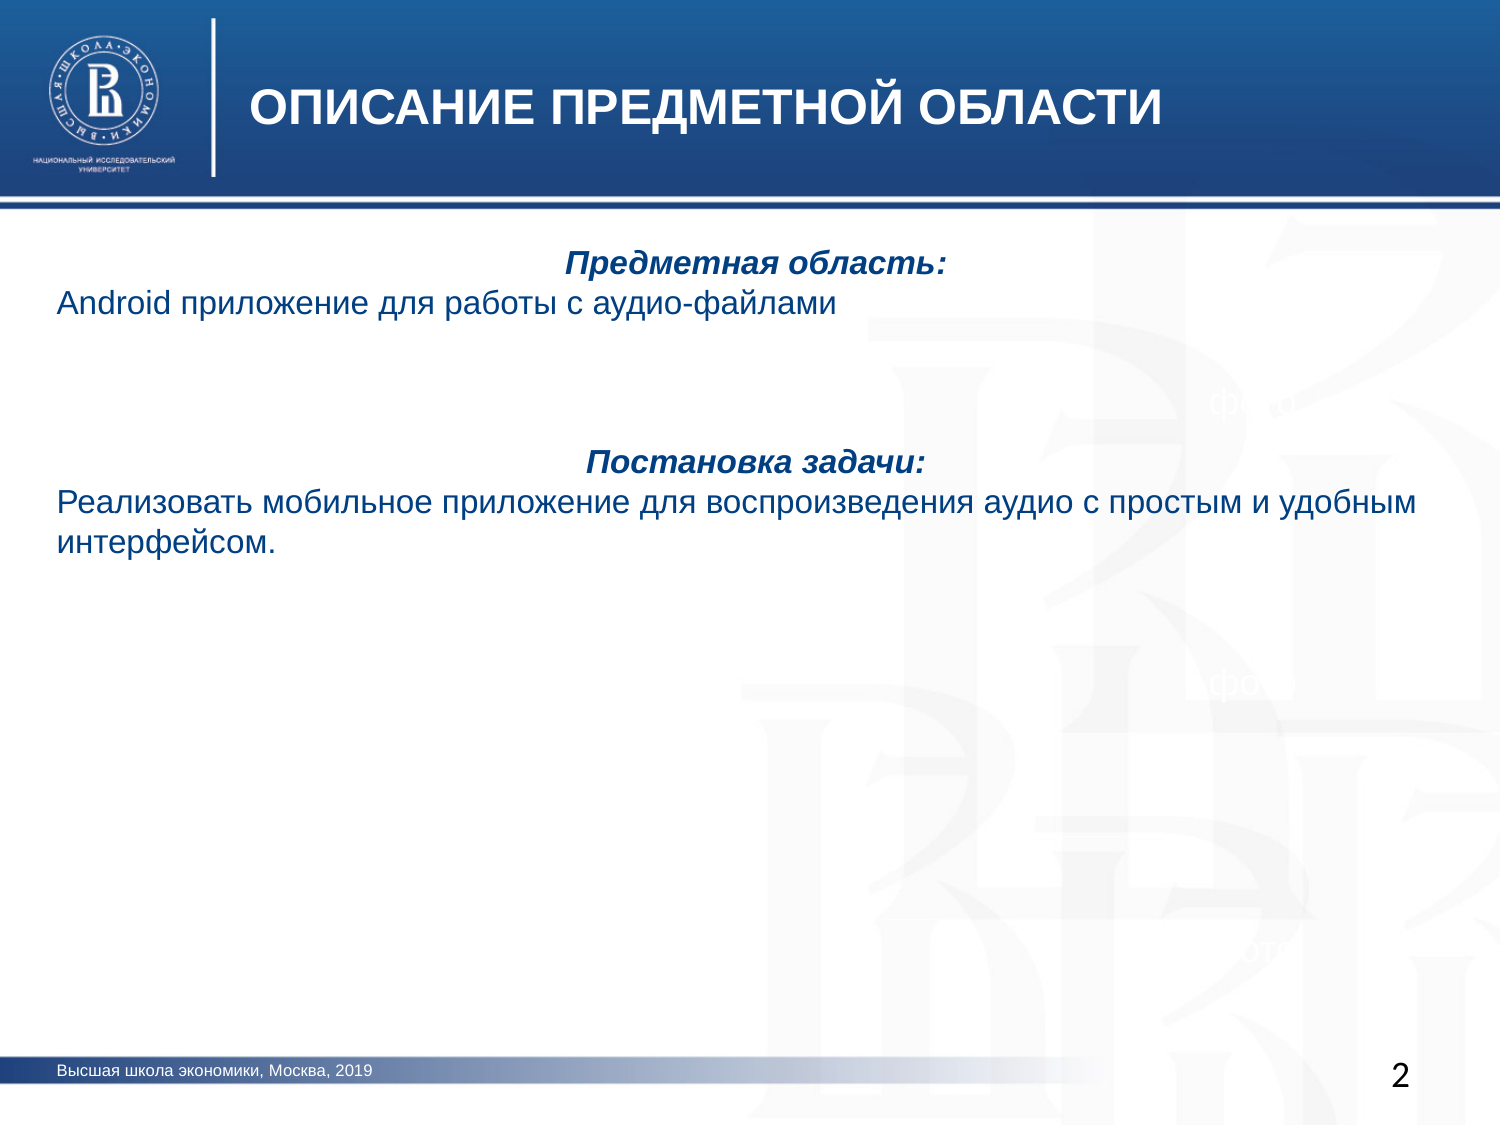

ОПИСАНИЕ ПРЕДМЕТНОЙ ОБЛАСТИ
Предметная область:
Android приложение для работы с аудио-файлами

Постановка задачи:
Реализовать мобильное приложение для воспроизведения аудио с простым и удобным интерфейсом.

фото
фото
фото
2
Высшая школа экономики, Москва, 2019